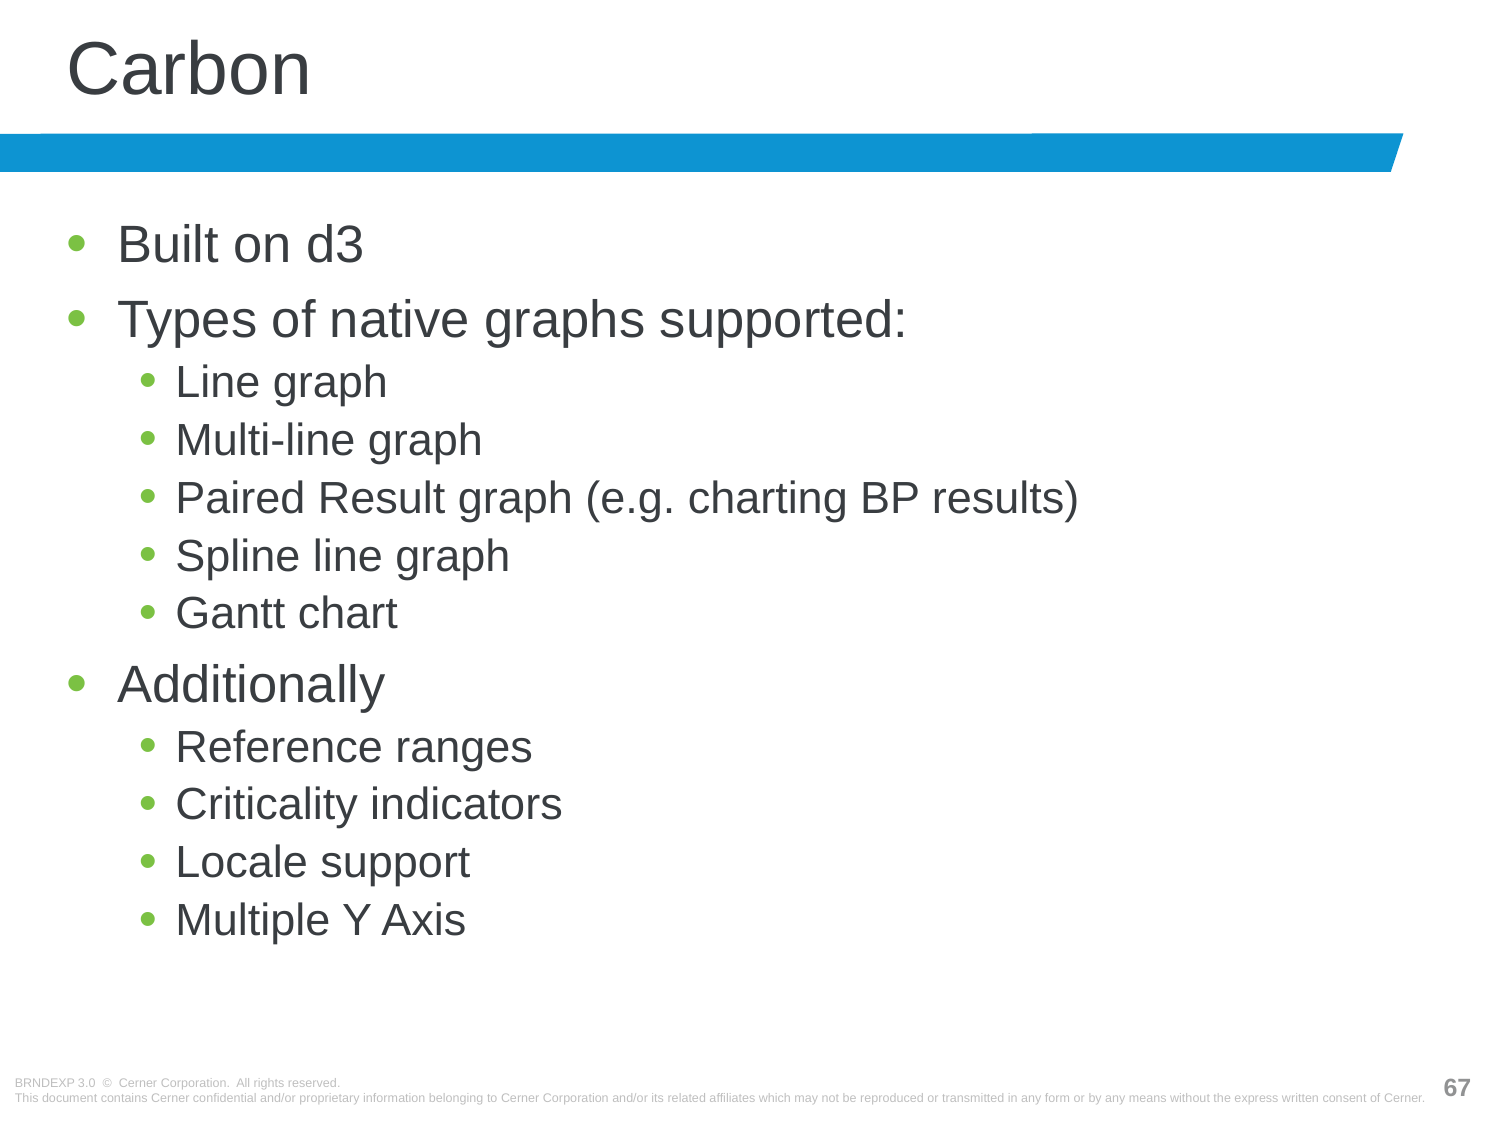

# Carbon
Built on d3
Types of native graphs supported:
Line graph
Multi-line graph
Paired Result graph (e.g. charting BP results)
Spline line graph
Gantt chart
Additionally
Reference ranges
Criticality indicators
Locale support
Multiple Y Axis
67